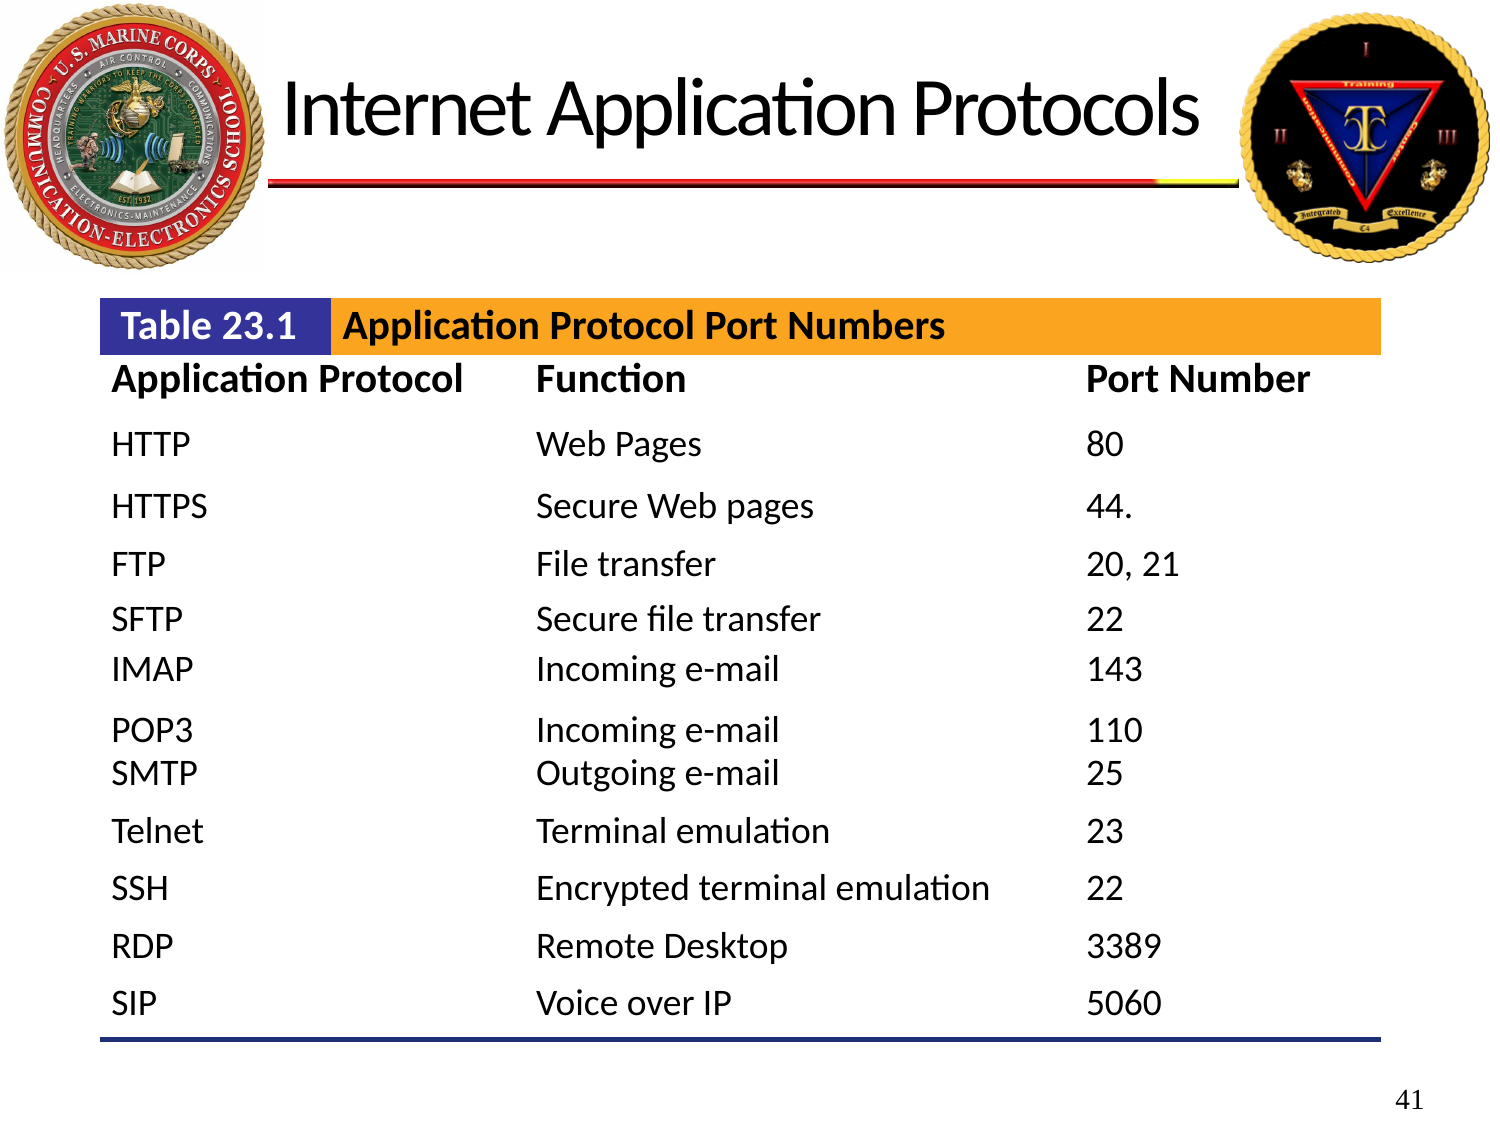

# Internet Application Protocols
| Table 23.1 | Application Protocol Port Numbers |  |  |
| --- | --- | --- | --- |
| Application Protocol |  | Function | Port Number |
| HTTP |  | Web Pages | 80 |
| HTTPS |  | Secure Web pages | 44. |
| FTP |  | File transfer | 20, 21 |
| SFTP |  | Secure file transfer | 22 |
| IMAP |  | Incoming e-mail | 143 |
| POP3 |  | Incoming e-mail | 110 |
| SMTP |  | Outgoing e-mail | 25 |
| Telnet |  | Terminal emulation | 23 |
| SSH |  | Encrypted terminal emulation | 22 |
| RDP |  | Remote Desktop | 3389 |
| SIP |  | Voice over IP | 5060 |